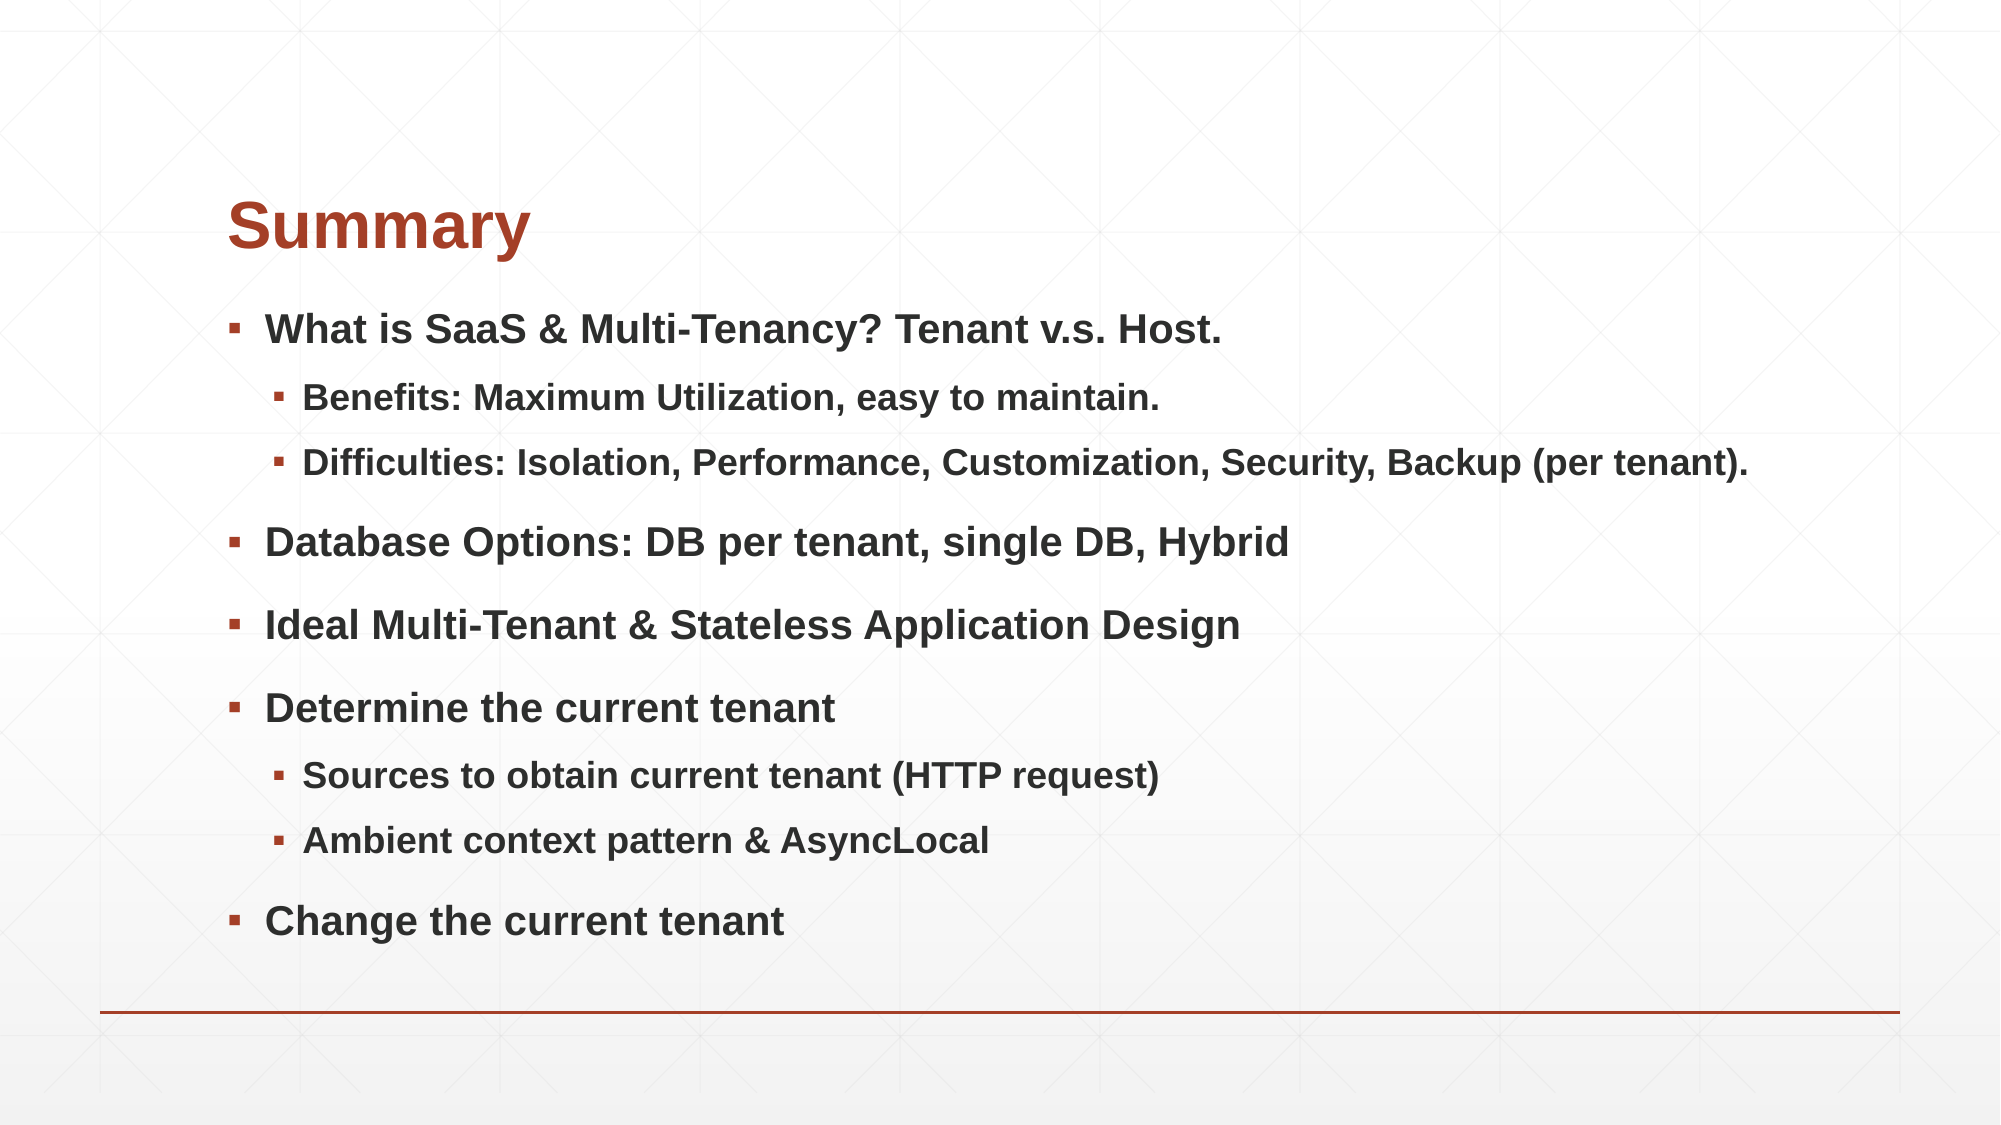

# Summary
What is SaaS & Multi-Tenancy? Tenant v.s. Host.
Benefits: Maximum Utilization, easy to maintain.
Difficulties: Isolation, Performance, Customization, Security, Backup (per tenant).
Database Options: DB per tenant, single DB, Hybrid
Ideal Multi-Tenant & Stateless Application Design
Determine the current tenant
Sources to obtain current tenant (HTTP request)
Ambient context pattern & AsyncLocal
Change the current tenant